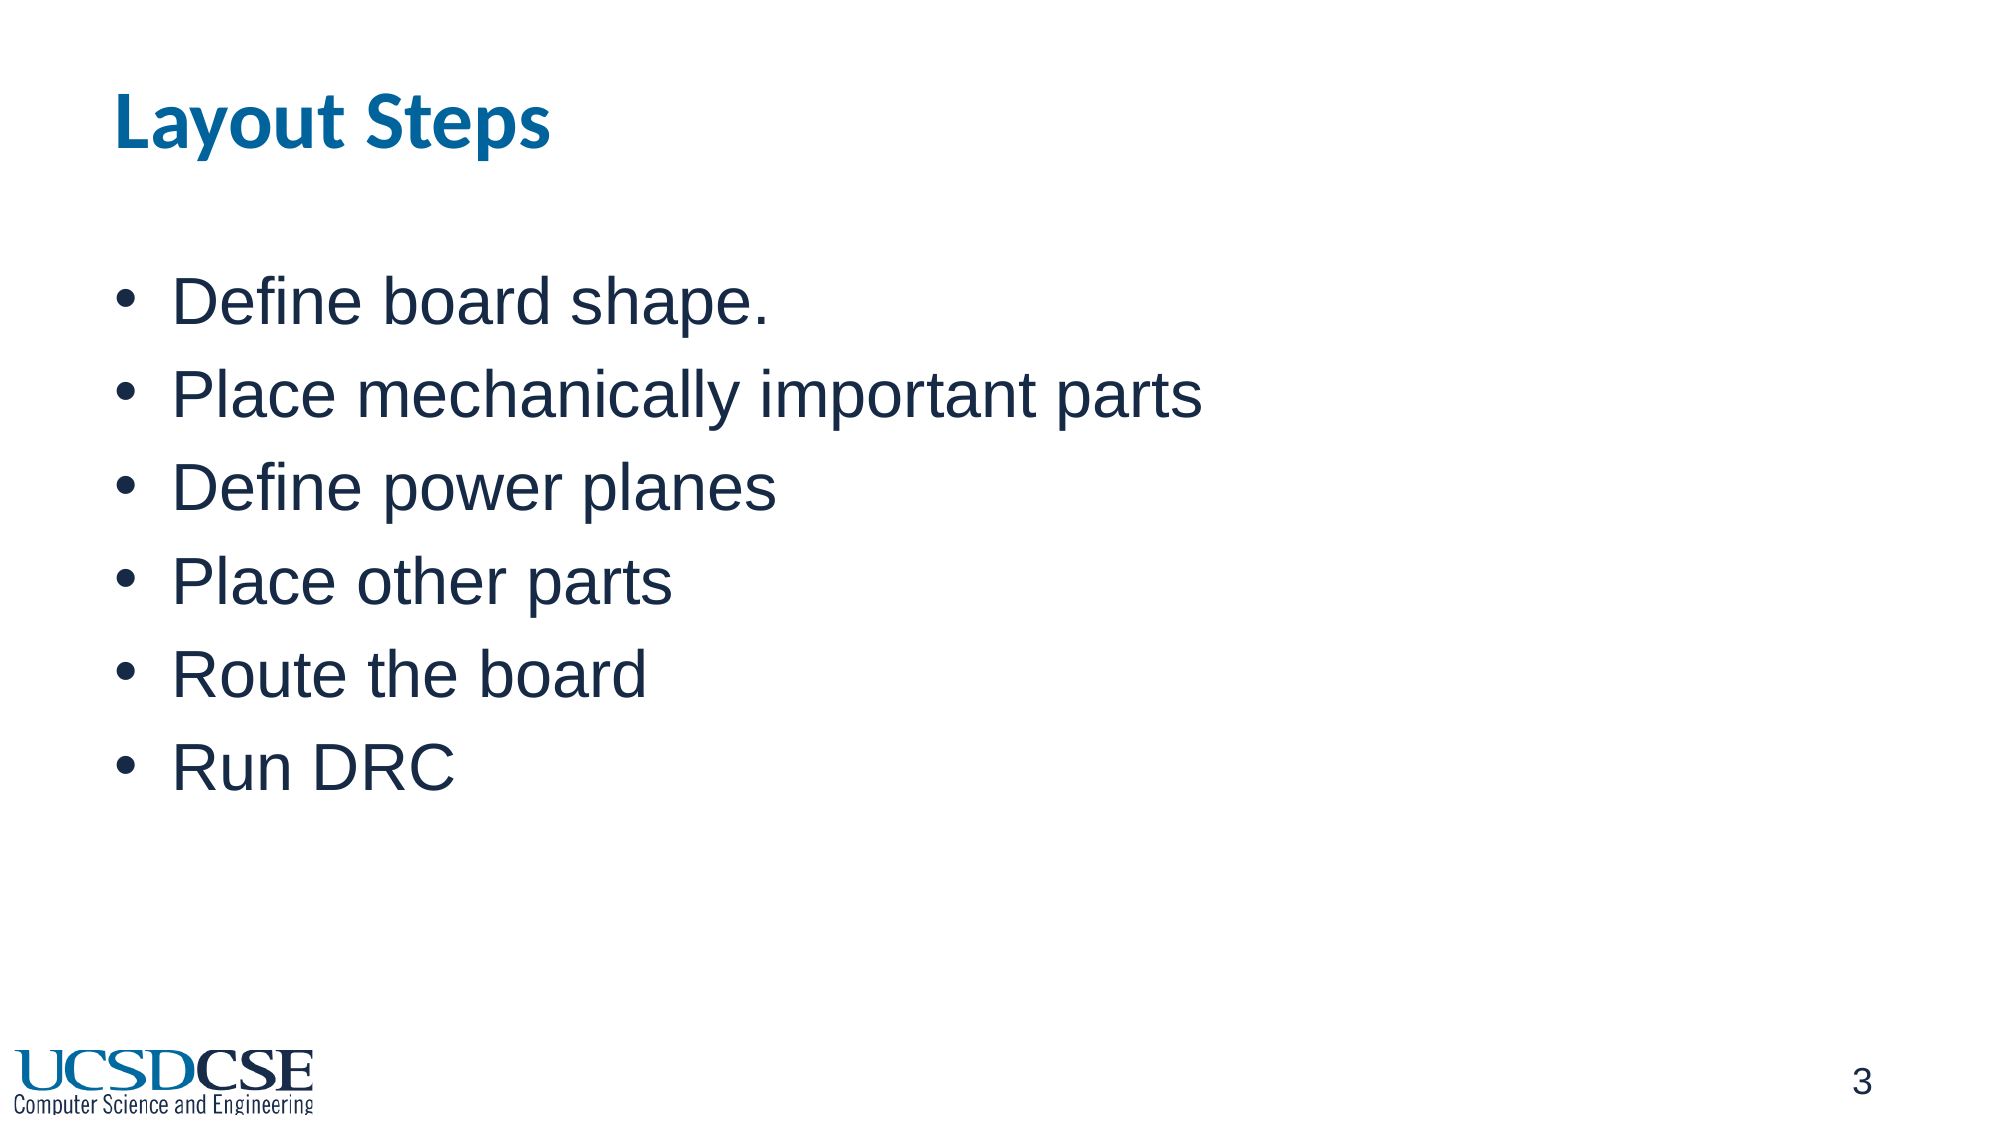

# Layout Steps
Define board shape.
Place mechanically important parts
Define power planes
Place other parts
Route the board
Run DRC